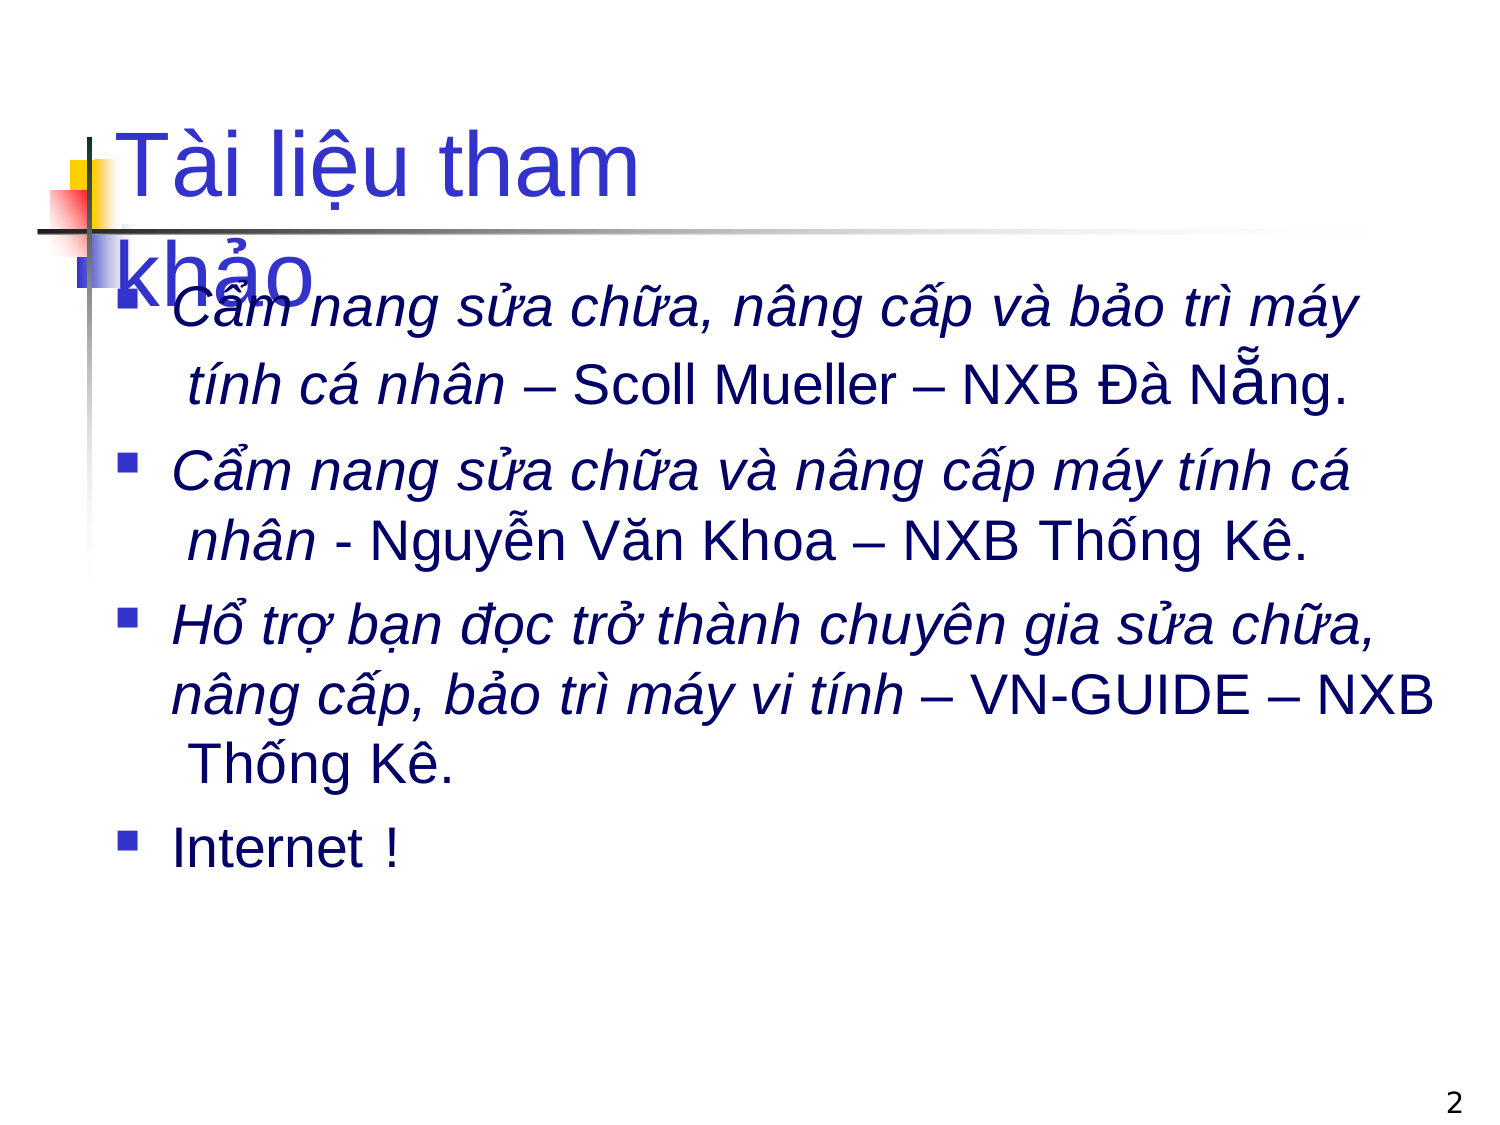

# Tài liệu tham khảo
Cẩm nang sửa chữa, nâng cấp và bảo trì máy  tính cá nhân – Scoll Mueller – NXB Đà Nẵng.
Cẩm nang sửa chữa và nâng cấp máy tính cá  nhân - Nguyễn Văn Khoa – NXB Thống Kê.
Hổ trợ bạn đọc trở thành chuyên gia sửa chữa,  nâng cấp, bảo trì máy vi tính – VN-GUIDE – NXB  Thống Kê.
Internet !
2